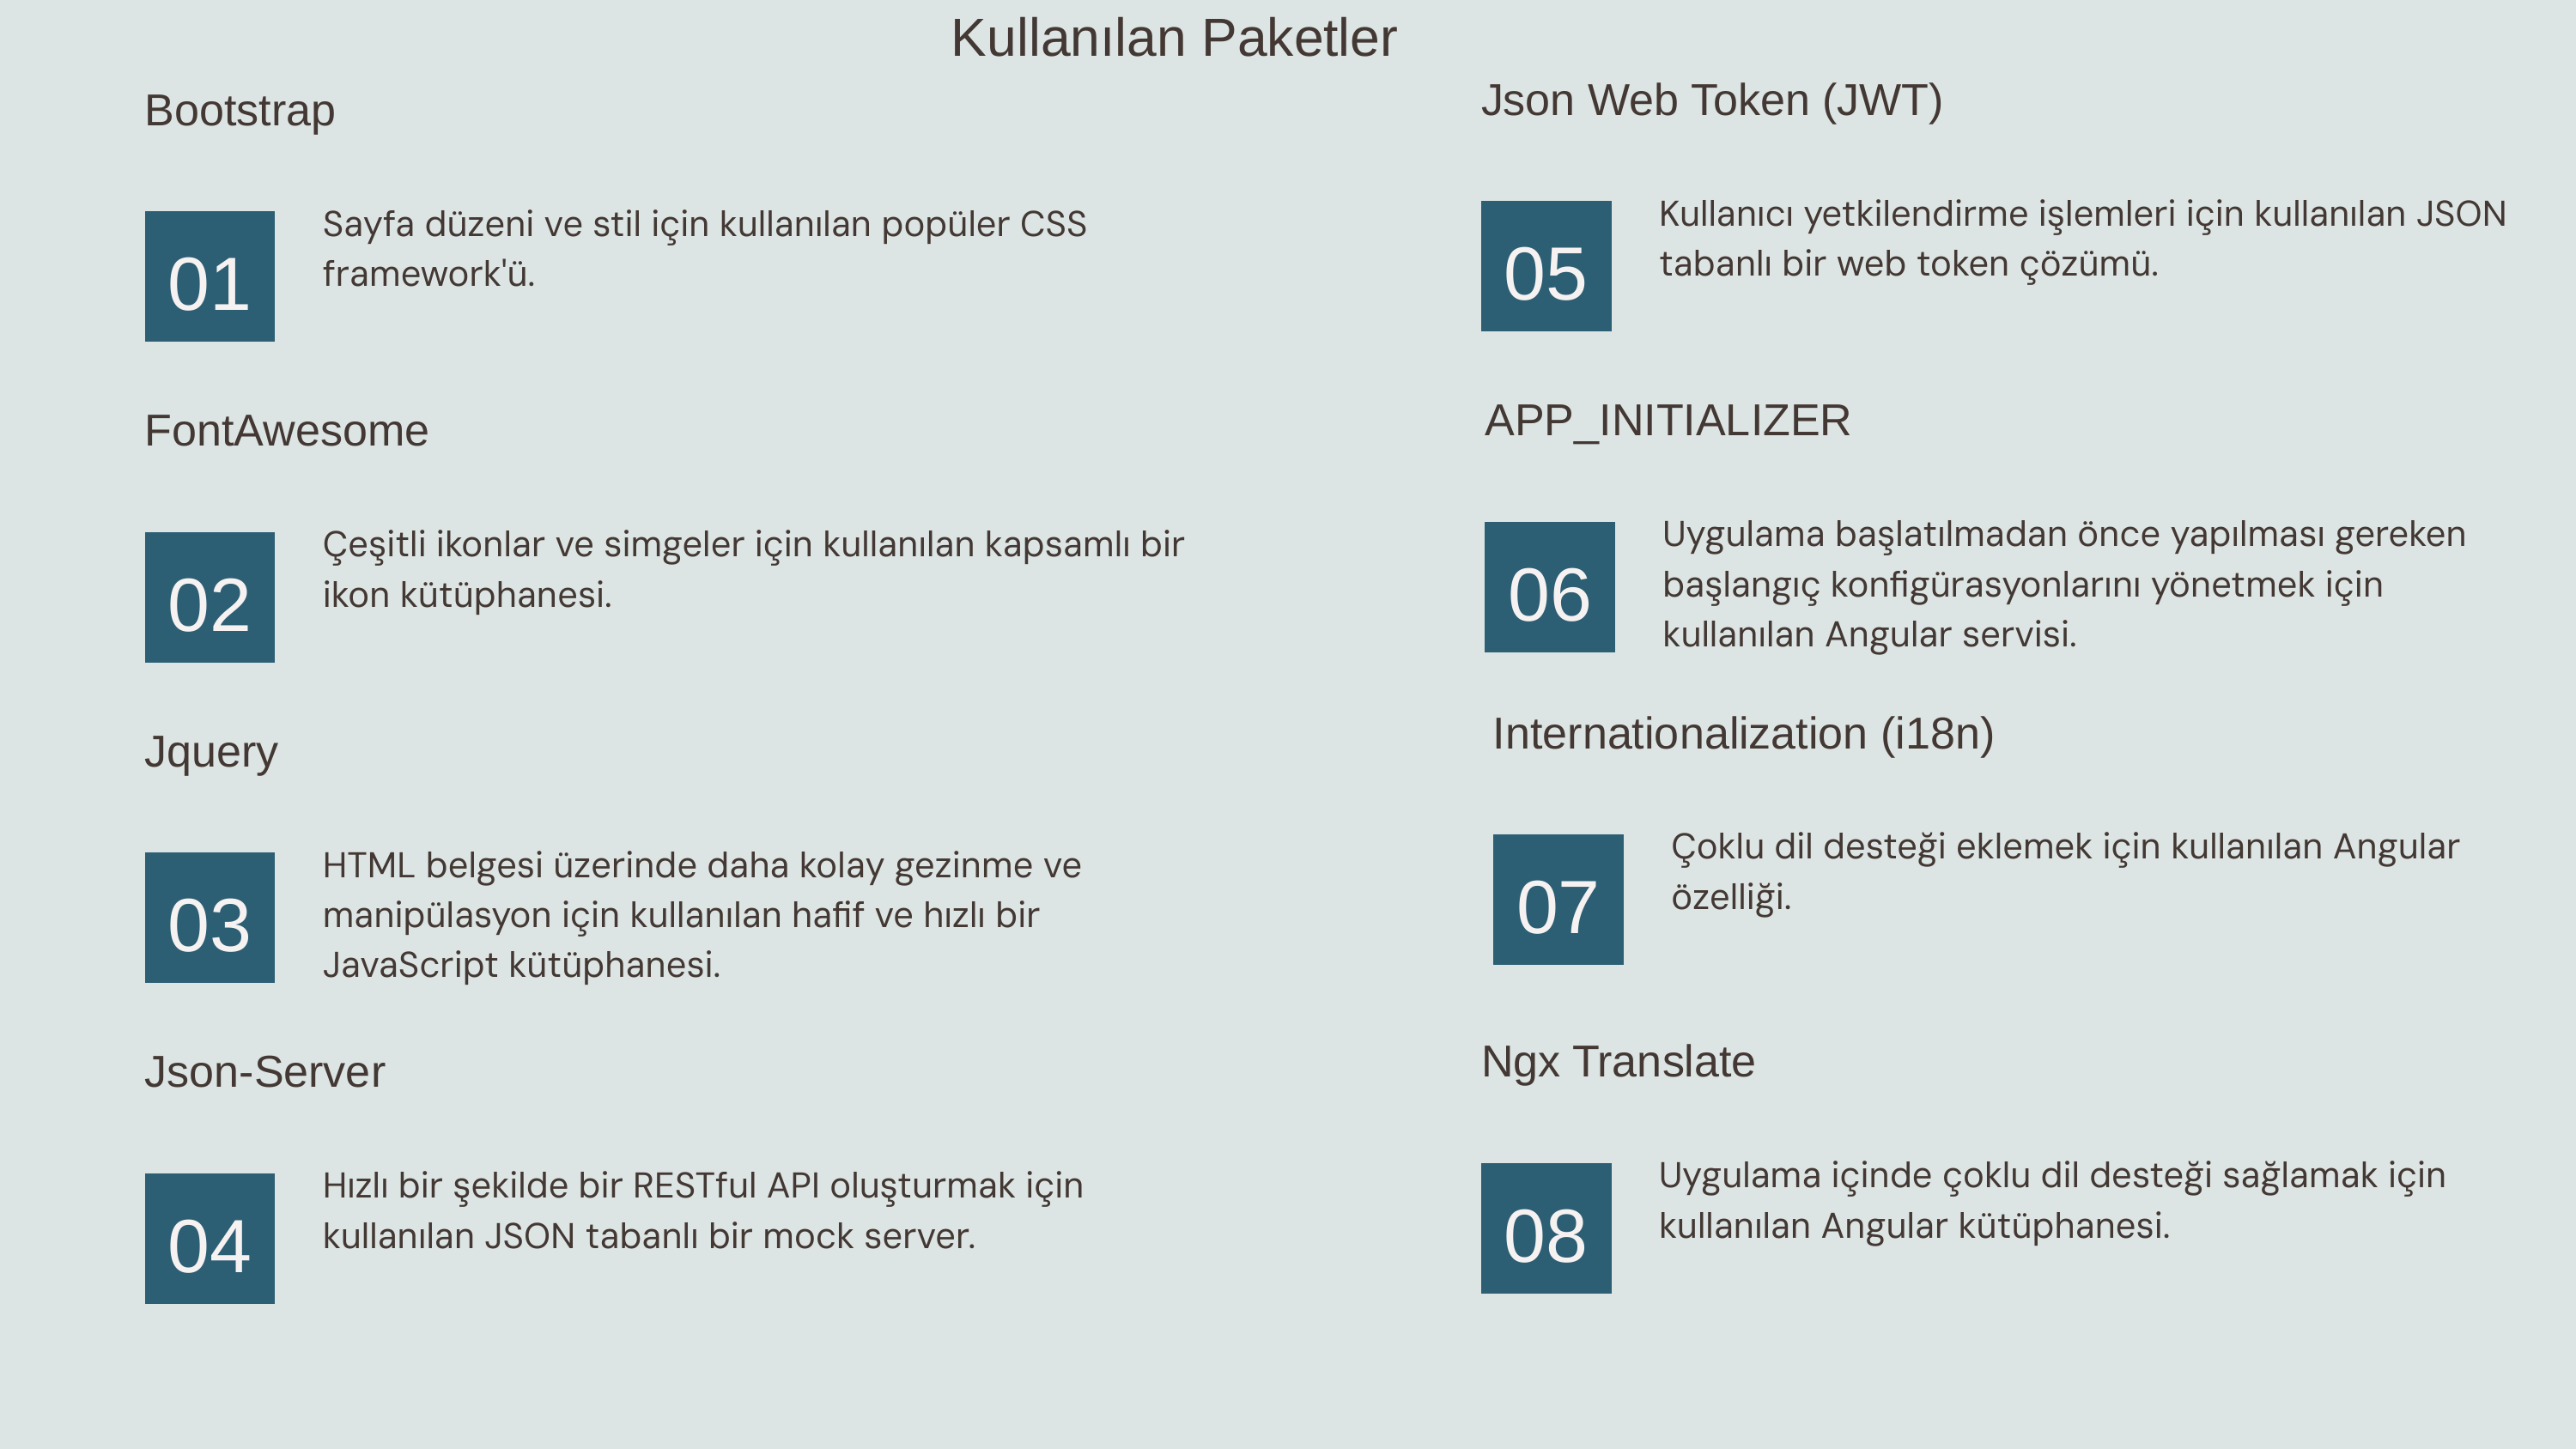

Kullanılan Paketler
Json Web Token (JWT)
Bootstrap
Kullanıcı yetkilendirme işlemleri için kullanılan JSON tabanlı bir web token çözümü.
Sayfa düzeni ve stil için kullanılan popüler CSS framework'ü.

05

01
APP_INITIALIZER
FontAwesome
Uygulama başlatılmadan önce yapılması gereken başlangıç konfigürasyonlarını yönetmek için kullanılan Angular servisi.

Çeşitli ikonlar ve simgeler için kullanılan kapsamlı bir ikon kütüphanesi.

06

02
Internationalization (i18n)
Jquery
Çoklu dil desteği eklemek için kullanılan Angular özelliği.

HTML belgesi üzerinde daha kolay gezinme ve manipülasyon için kullanılan hafif ve hızlı bir JavaScript kütüphanesi.
07

03
Ngx Translate
Json-Server
Uygulama içinde çoklu dil desteği sağlamak için kullanılan Angular kütüphanesi.
Hızlı bir şekilde bir RESTful API oluşturmak için kullanılan JSON tabanlı bir mock server.

08

04